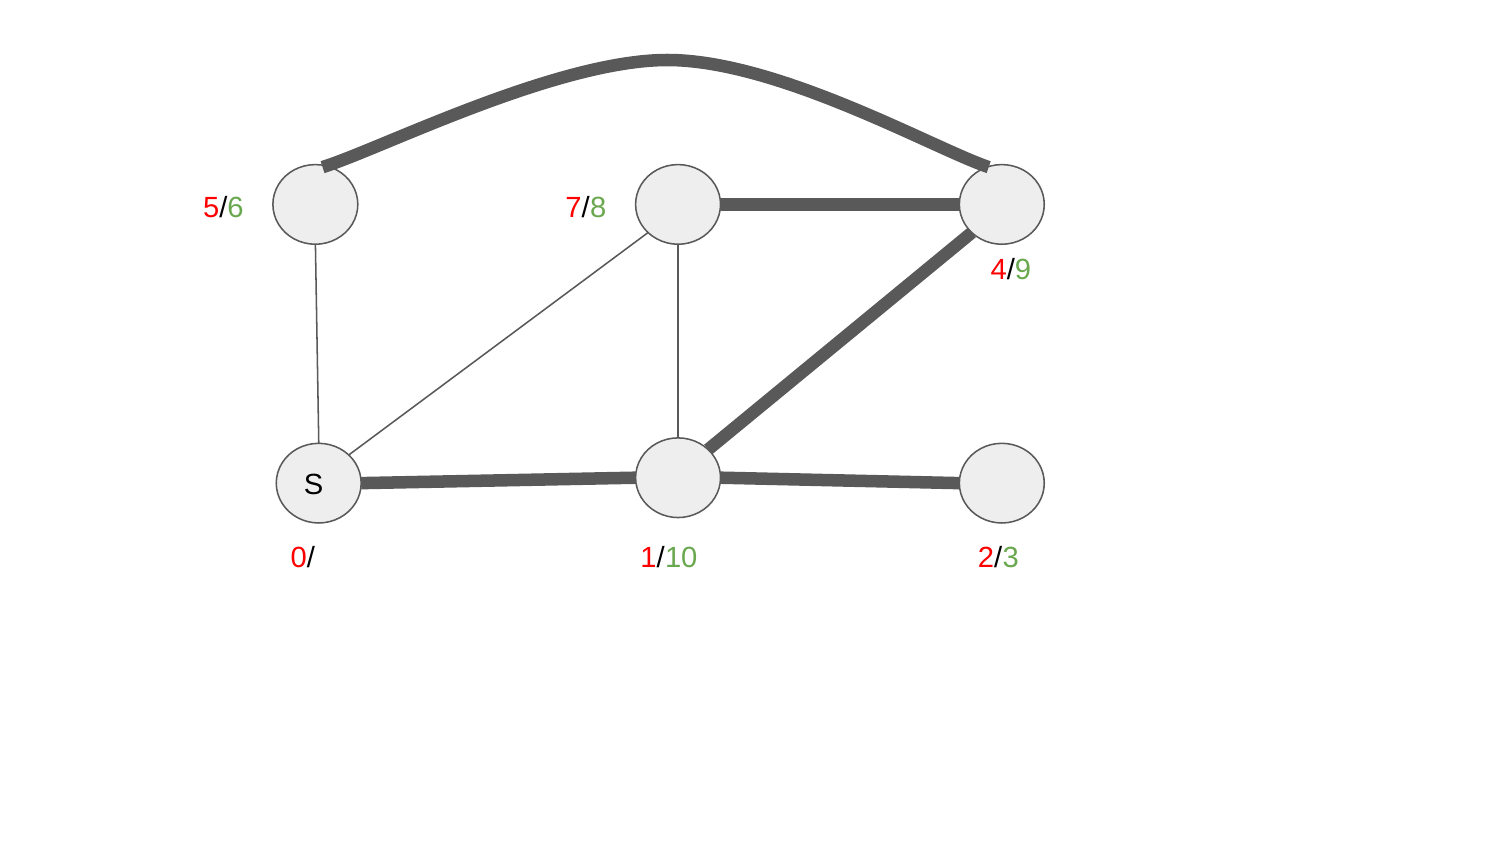

5/6
7/8
4/9

S

0/
1/10
2/3